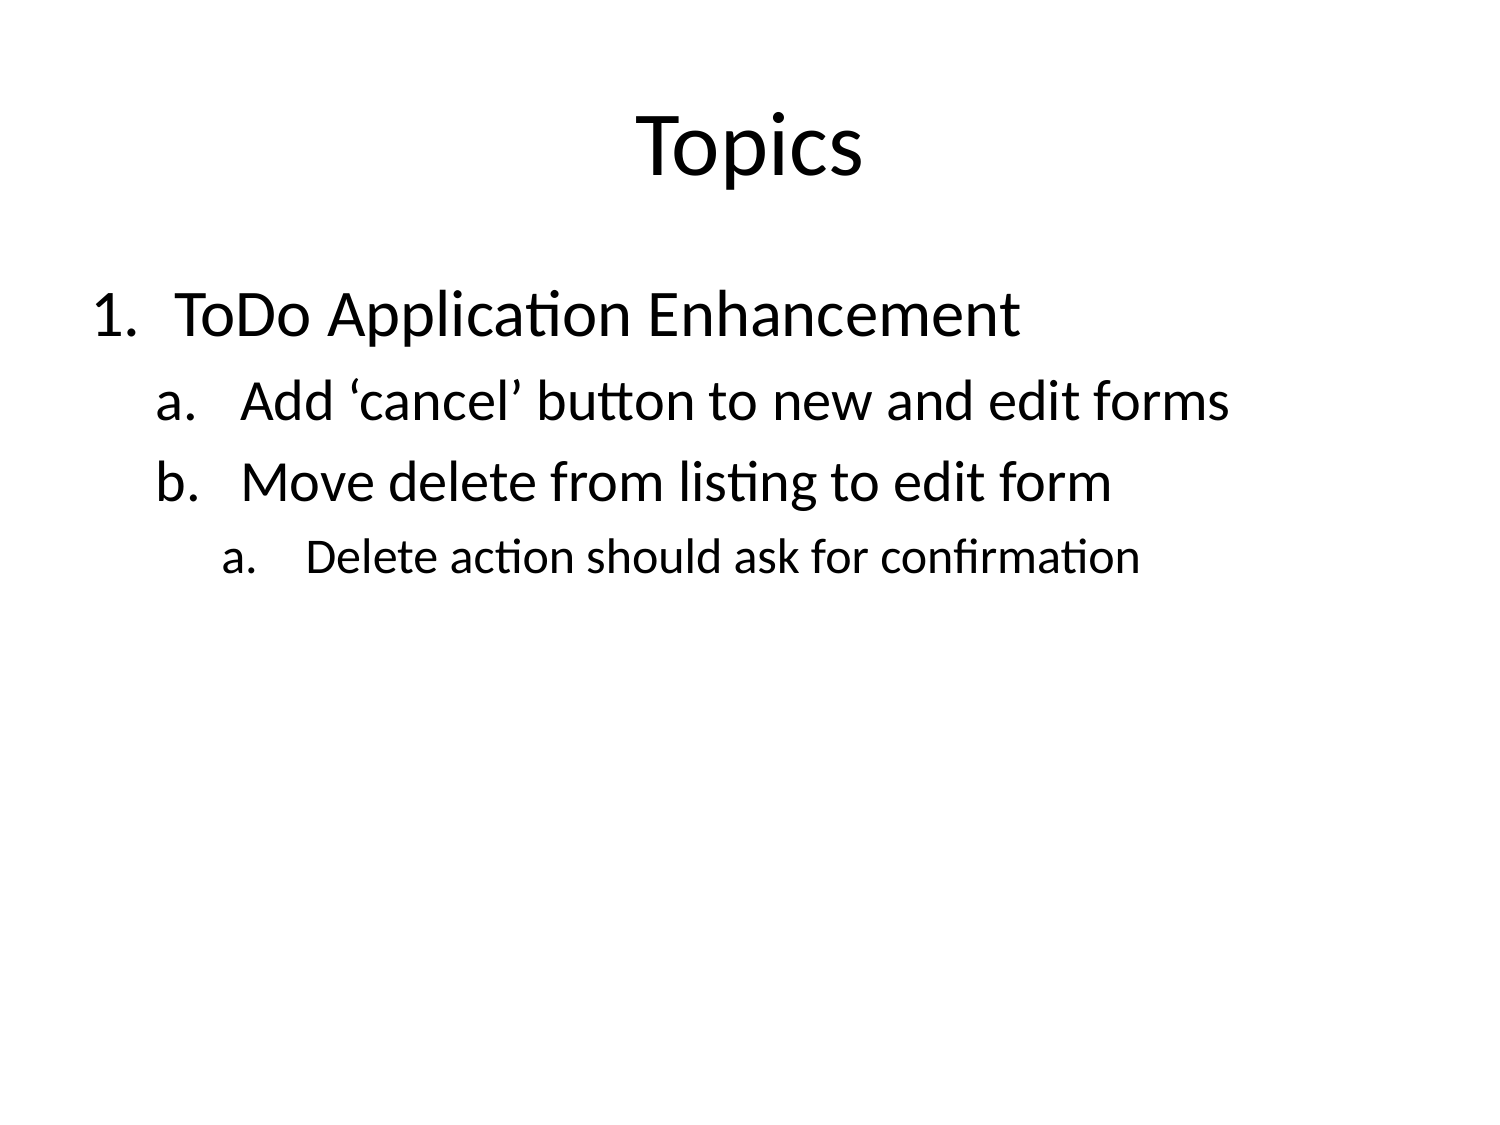

# Topics
ToDo Application Enhancement
Add ‘cancel’ button to new and edit forms
Move delete from listing to edit form
Delete action should ask for confirmation